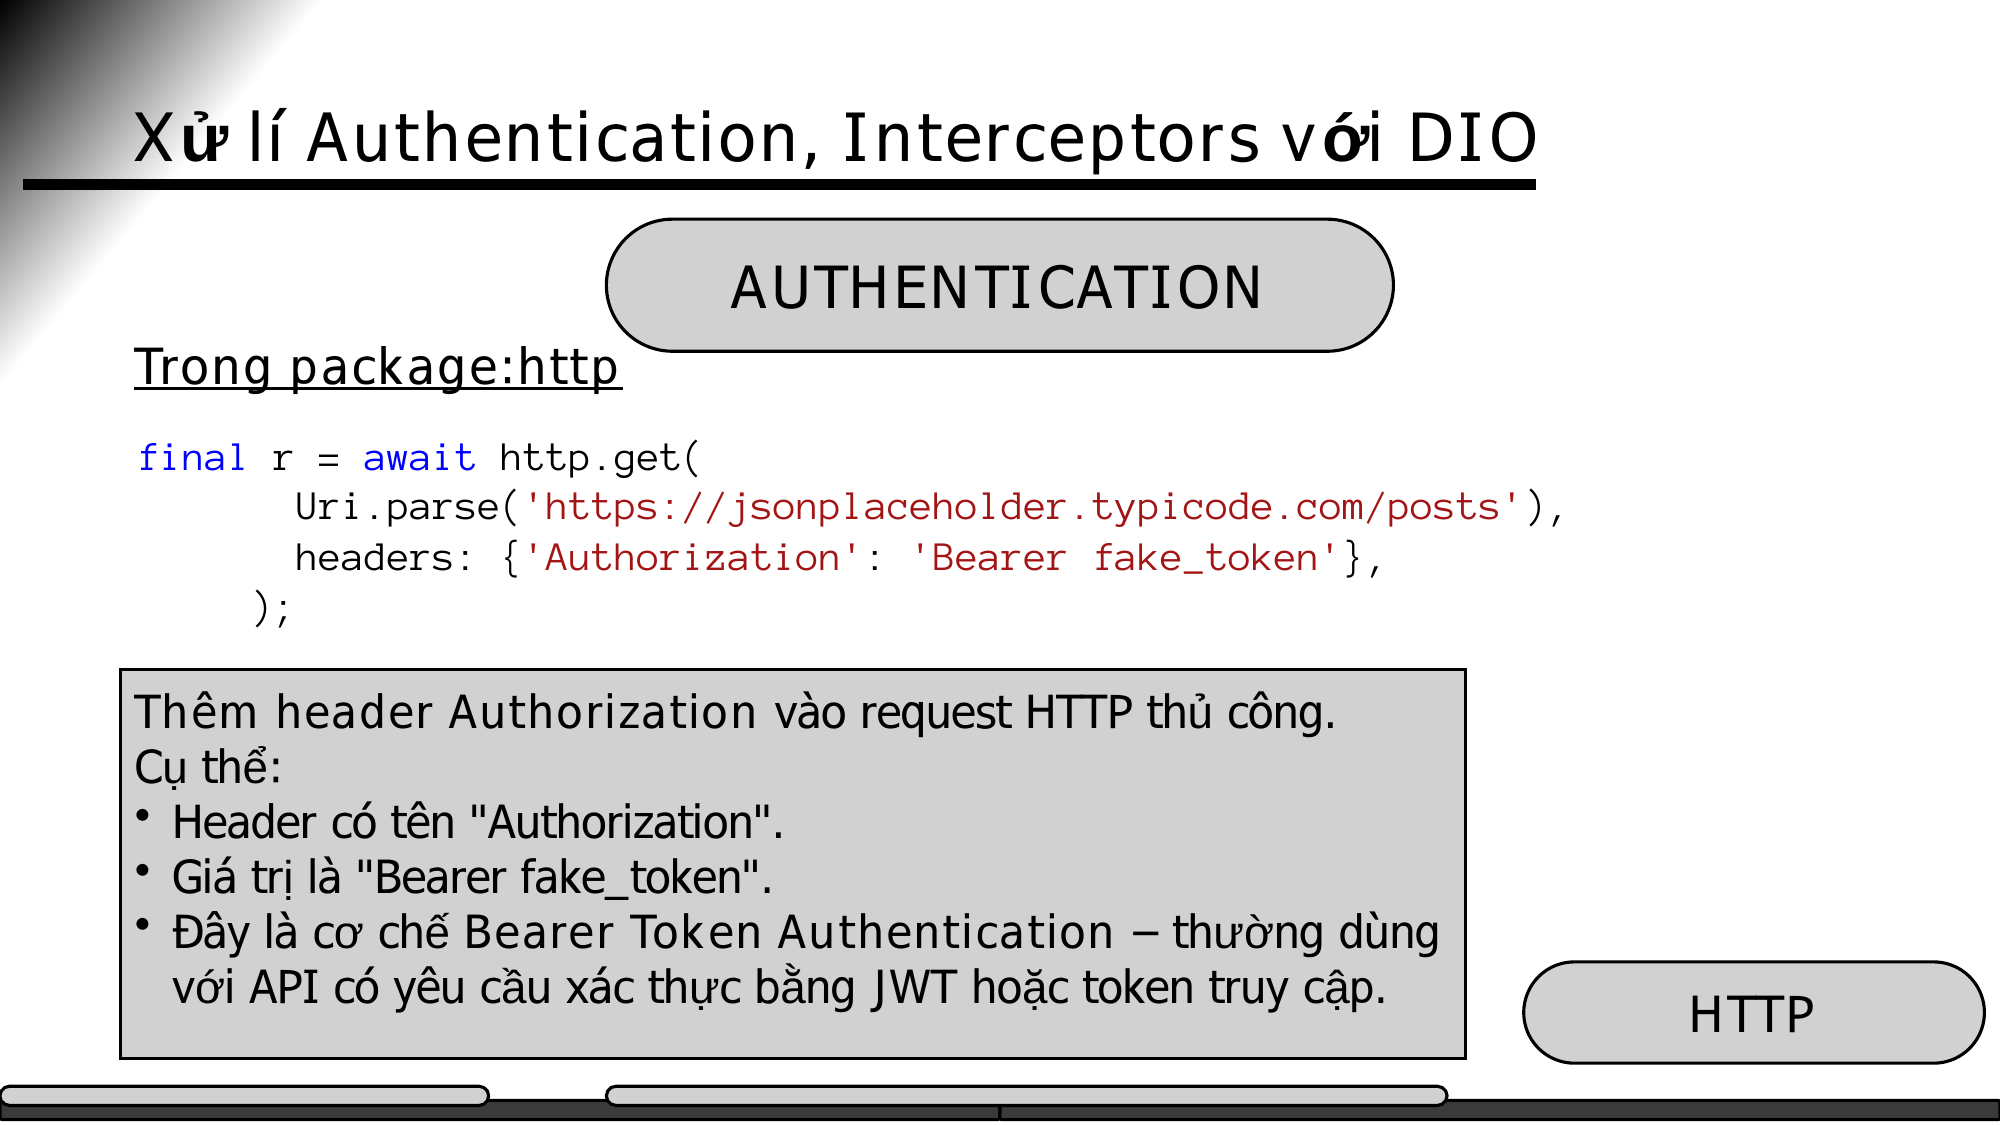

Xử lí Authentication, Interceptors với DIO

AUTHENTICATION
Trong package:http

 final r = await http.get(
        Uri.parse('https://jsonplaceholder.typicode.com/posts'),
        headers: {'Authorization': 'Bearer fake_token'},
      );

Thêm header Authorization vào request HTTP thủ công.
Cụ thể:
Header có tên "Authorization".
Giá trị là "Bearer fake_token".
Đây là cơ chế Bearer Token Authentication – thường dùng với API có yêu cầu xác thực bằng JWT hoặc token truy cập.

HTTP